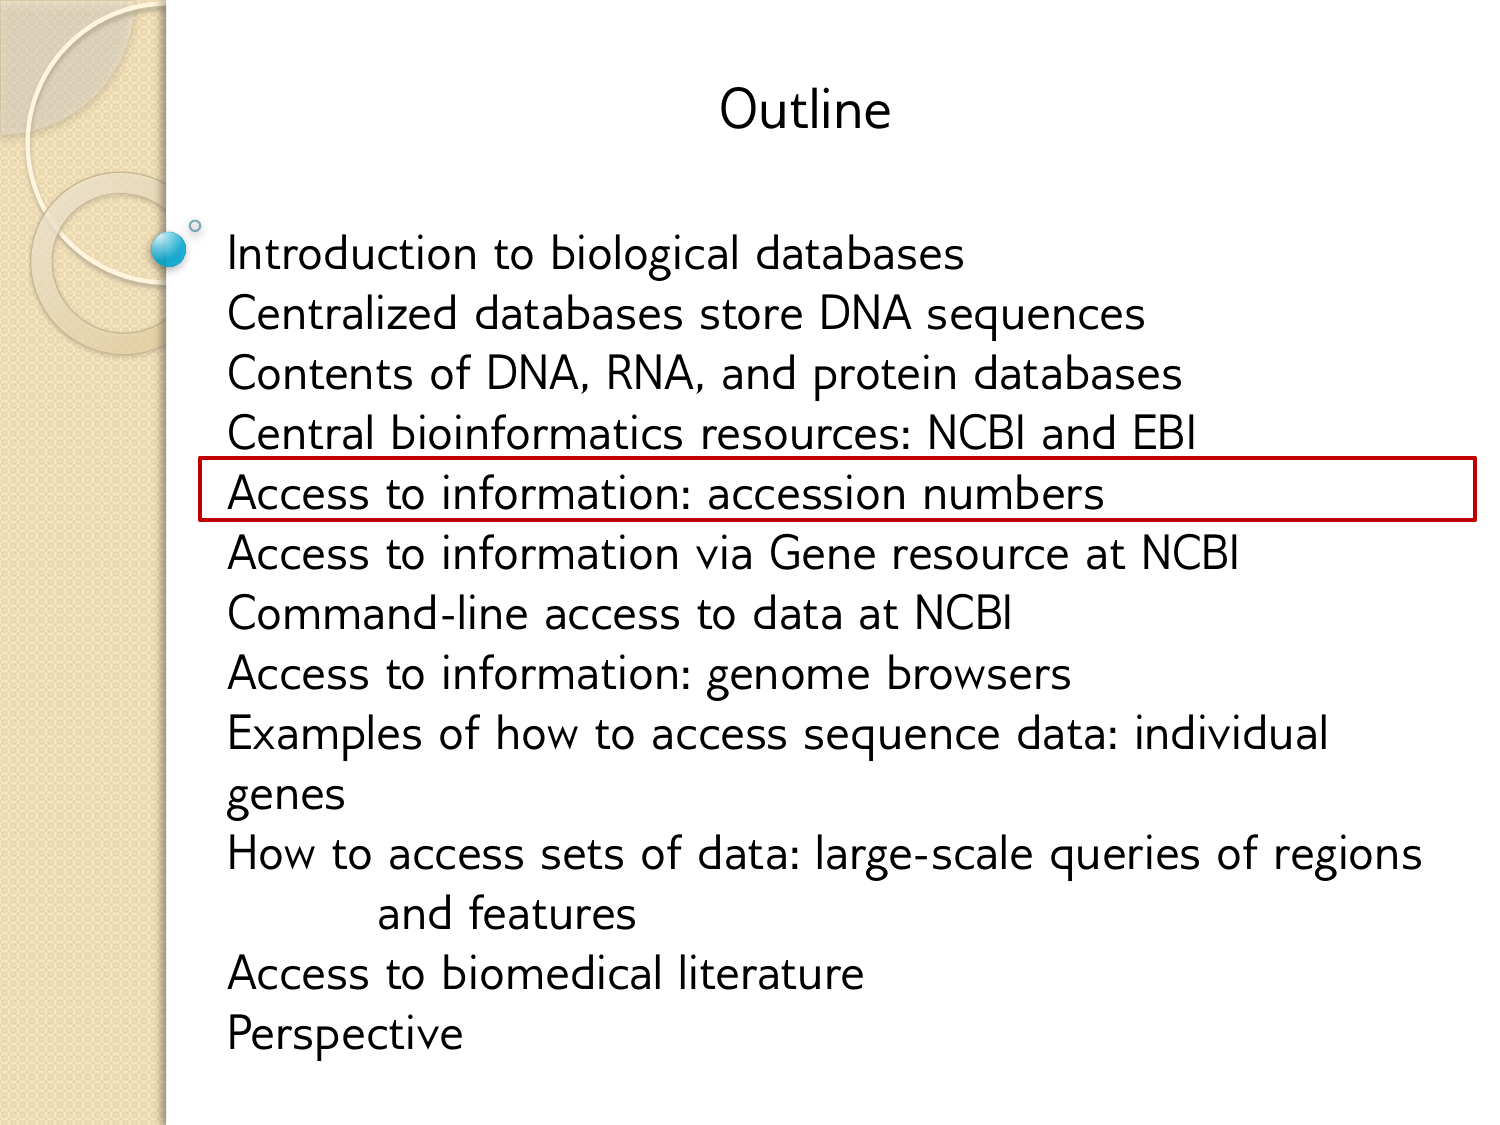

Outline
Introduction to biological databases
Centralized databases store DNA sequences
Contents of DNA, RNA, and protein databases
Central bioinformatics resources: NCBI and EBI
Access to information: accession numbers
Access to information via Gene resource at NCBI
Command-line access to data at NCBI
Access to information: genome browsers
Examples of how to access sequence data: individual genes
How to access sets of data: large-scale queries of regions 	and features
Access to biomedical literature
Perspective